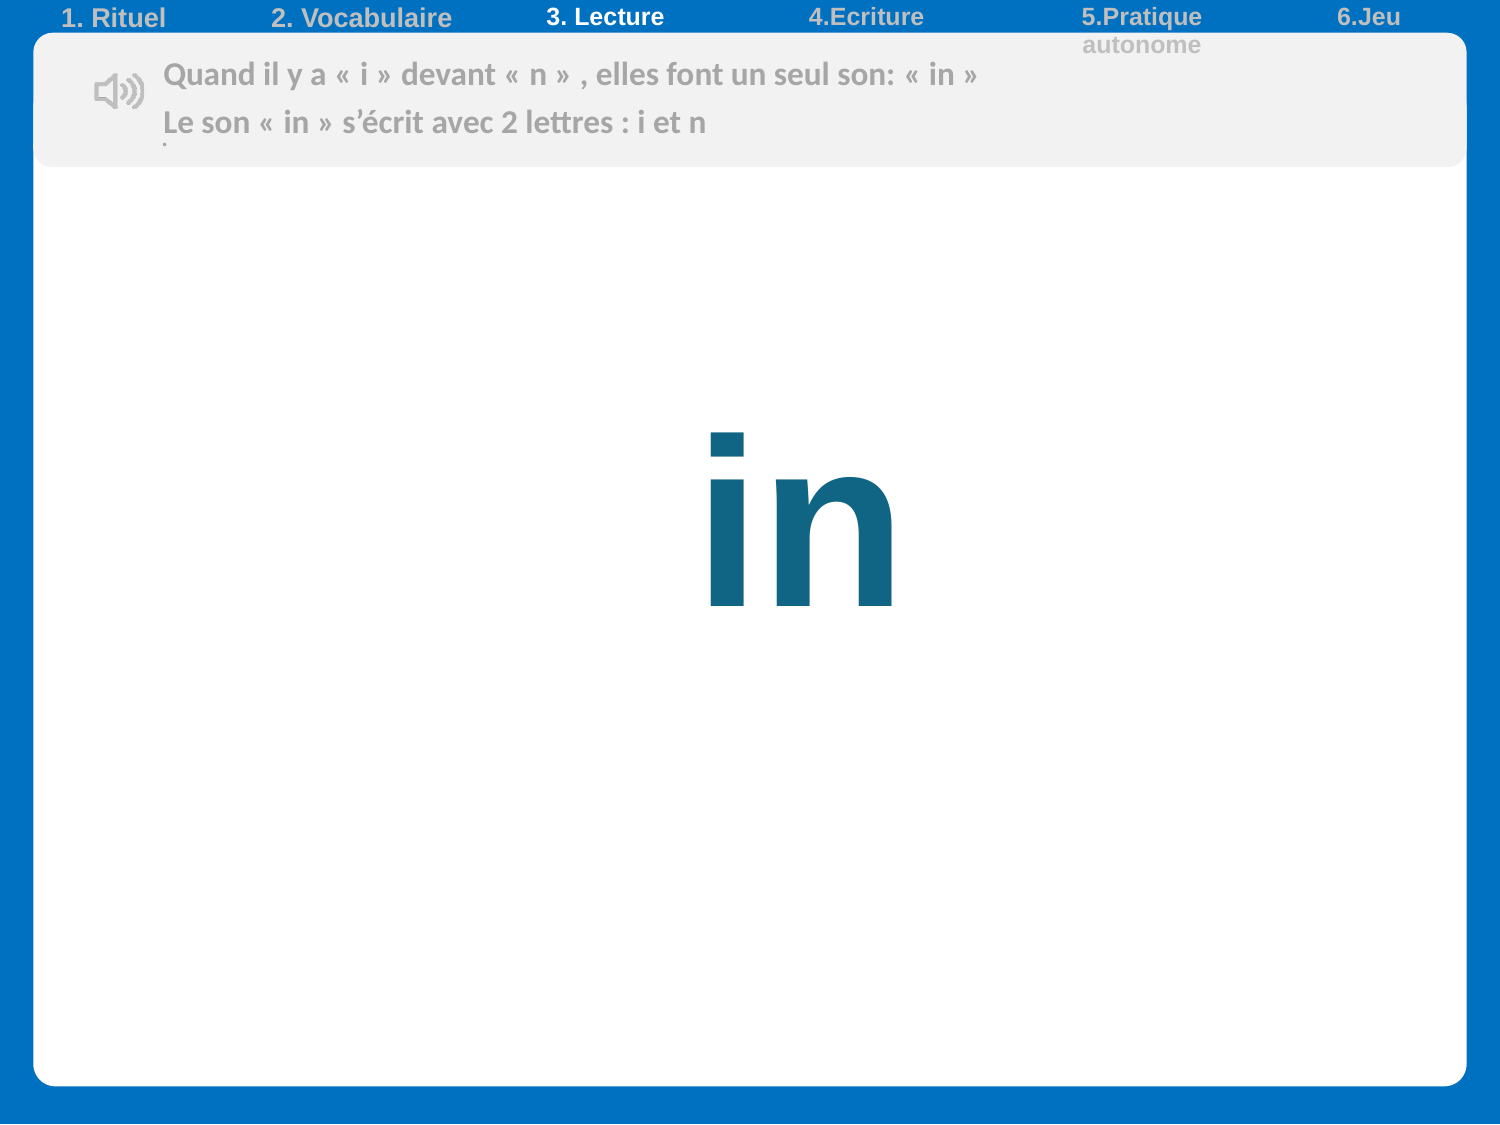

| 1. Rituel | 2. Vocabulaire | 3. Lecture | 4.Ecriture | 5.Pratique autonome | 6.Jeu |
| --- | --- | --- | --- | --- | --- |

Quand il y a « i » devant « n » , elles font un seul son: « in »
Le son « in » s’écrit avec 2 lettres : i et n

.
  in